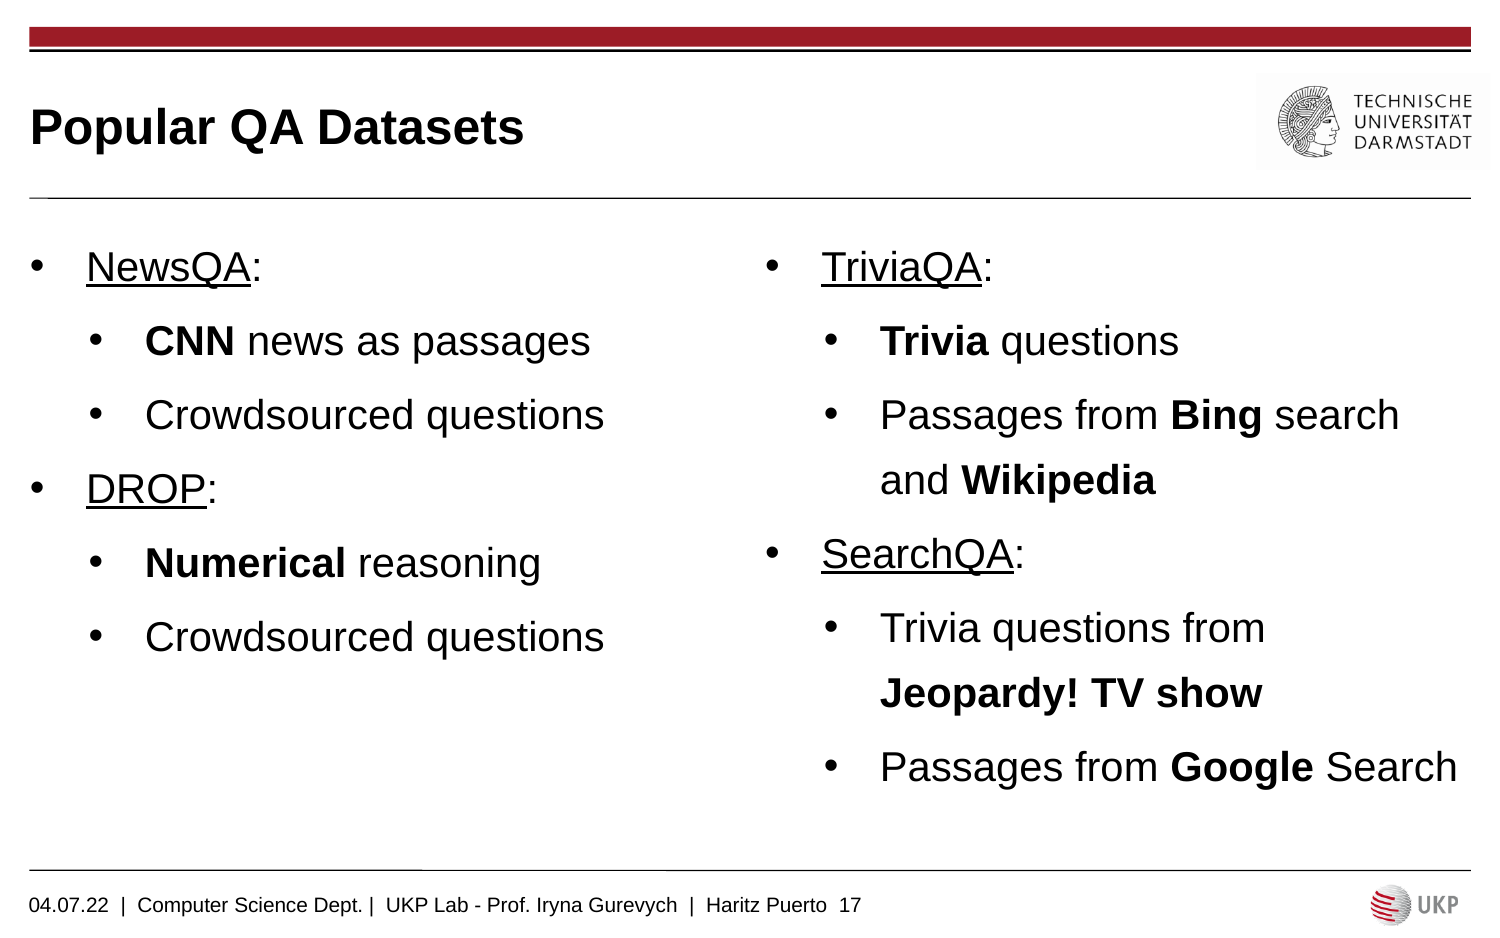

# Popular QA Datasets
NewsQA:
CNN news as passages
Crowdsourced questions
DROP:
Numerical reasoning
Crowdsourced questions

TriviaQA:
Trivia questions
Passages from Bing search and Wikipedia
SearchQA:
Trivia questions from Jeopardy! TV show
Passages from Google Search